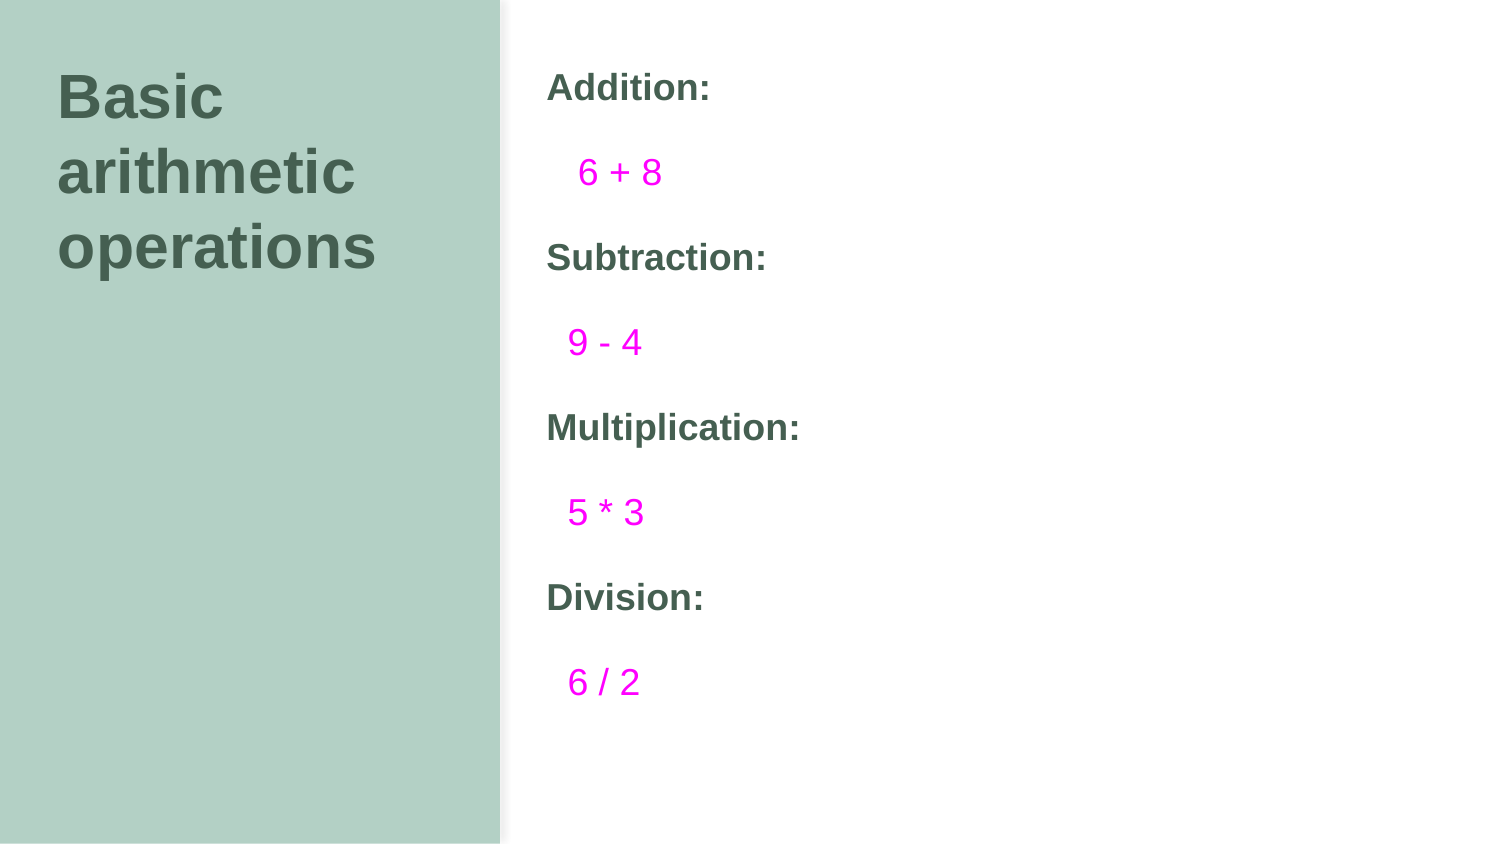

# Basic arithmetic operations
Addition:
   6 + 8
Subtraction:
  9 - 4
Multiplication:
  5 * 3
Division:
  6 / 2